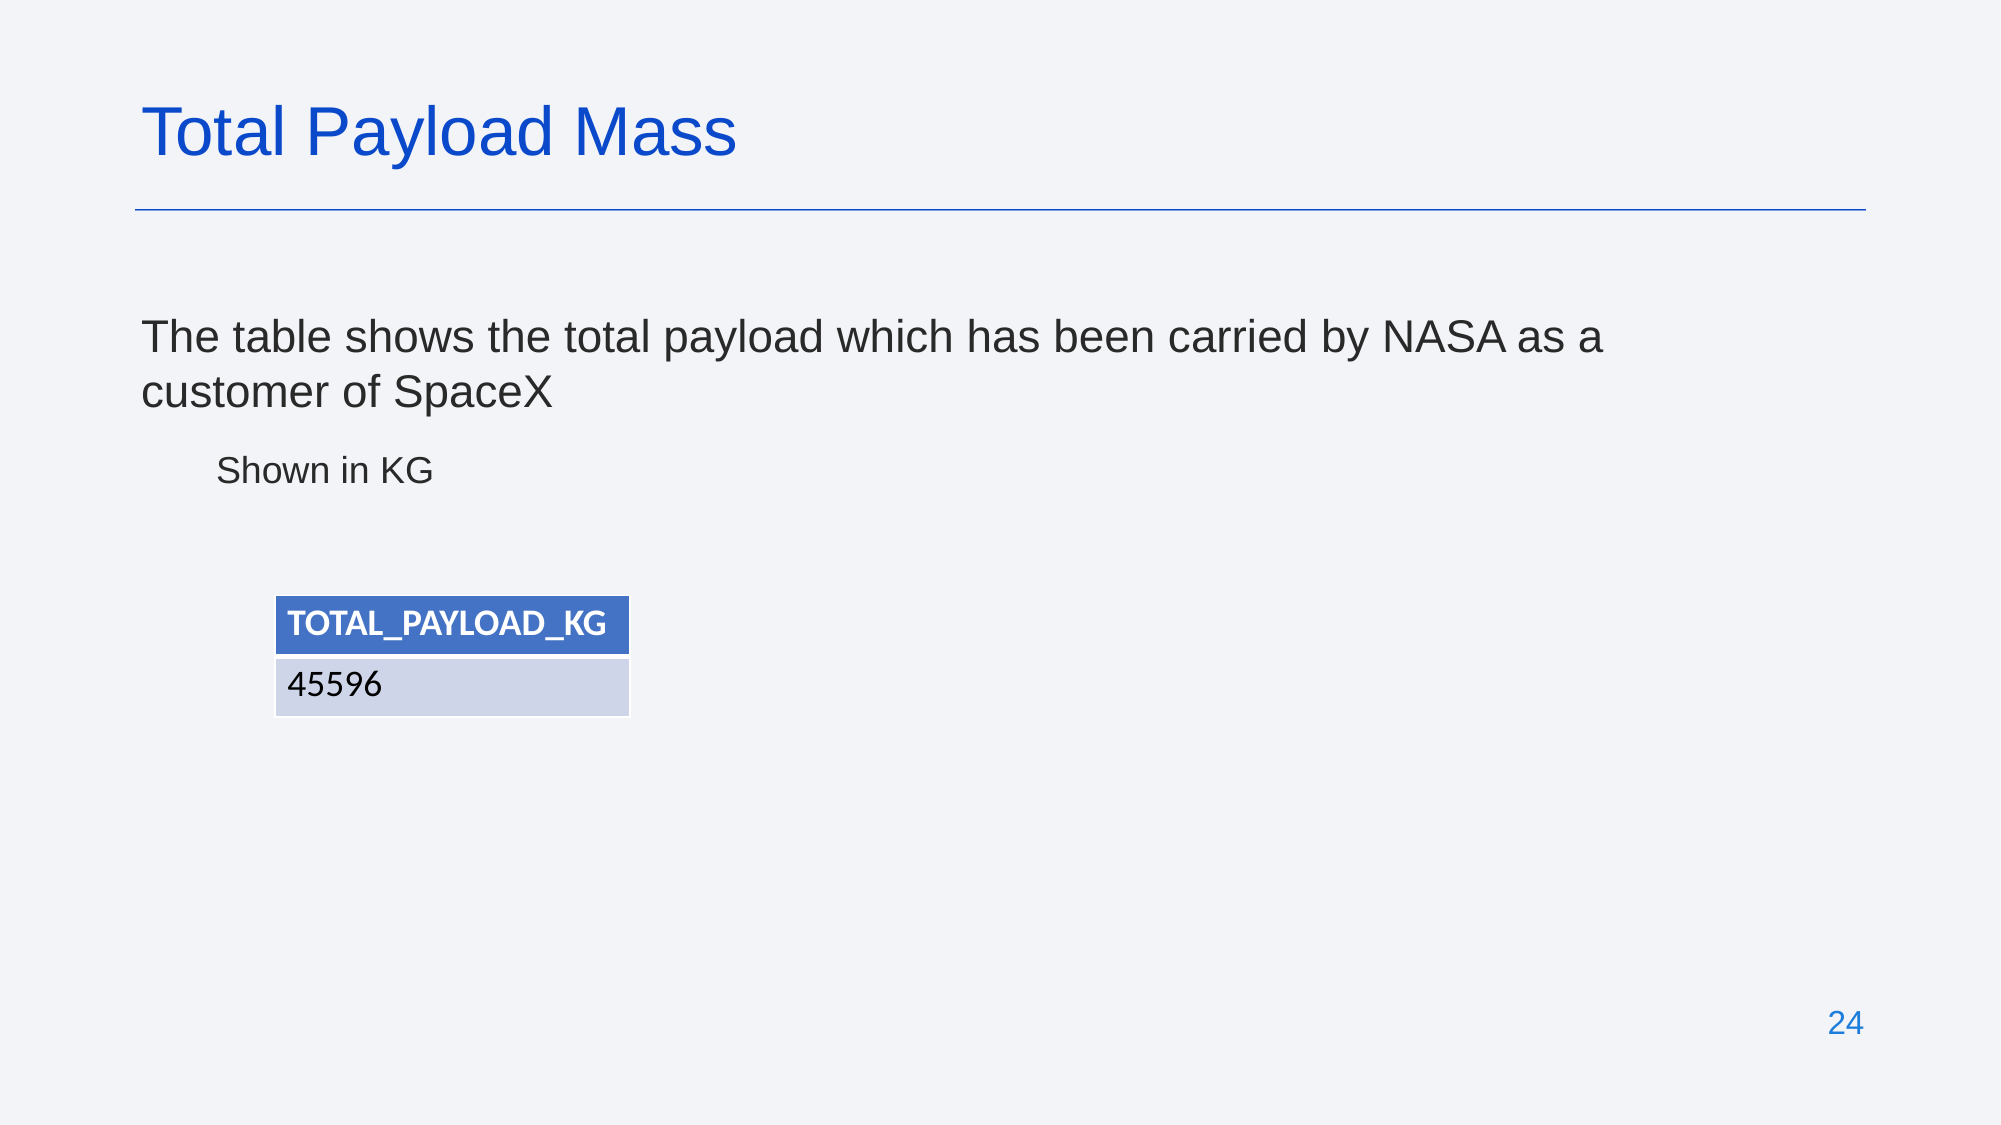

Total Payload Mass
The table shows the total payload which has been carried by NASA as a customer of SpaceX
Shown in KG
| TOTAL\_PAYLOAD\_KG |
| --- |
| 45596 |
24